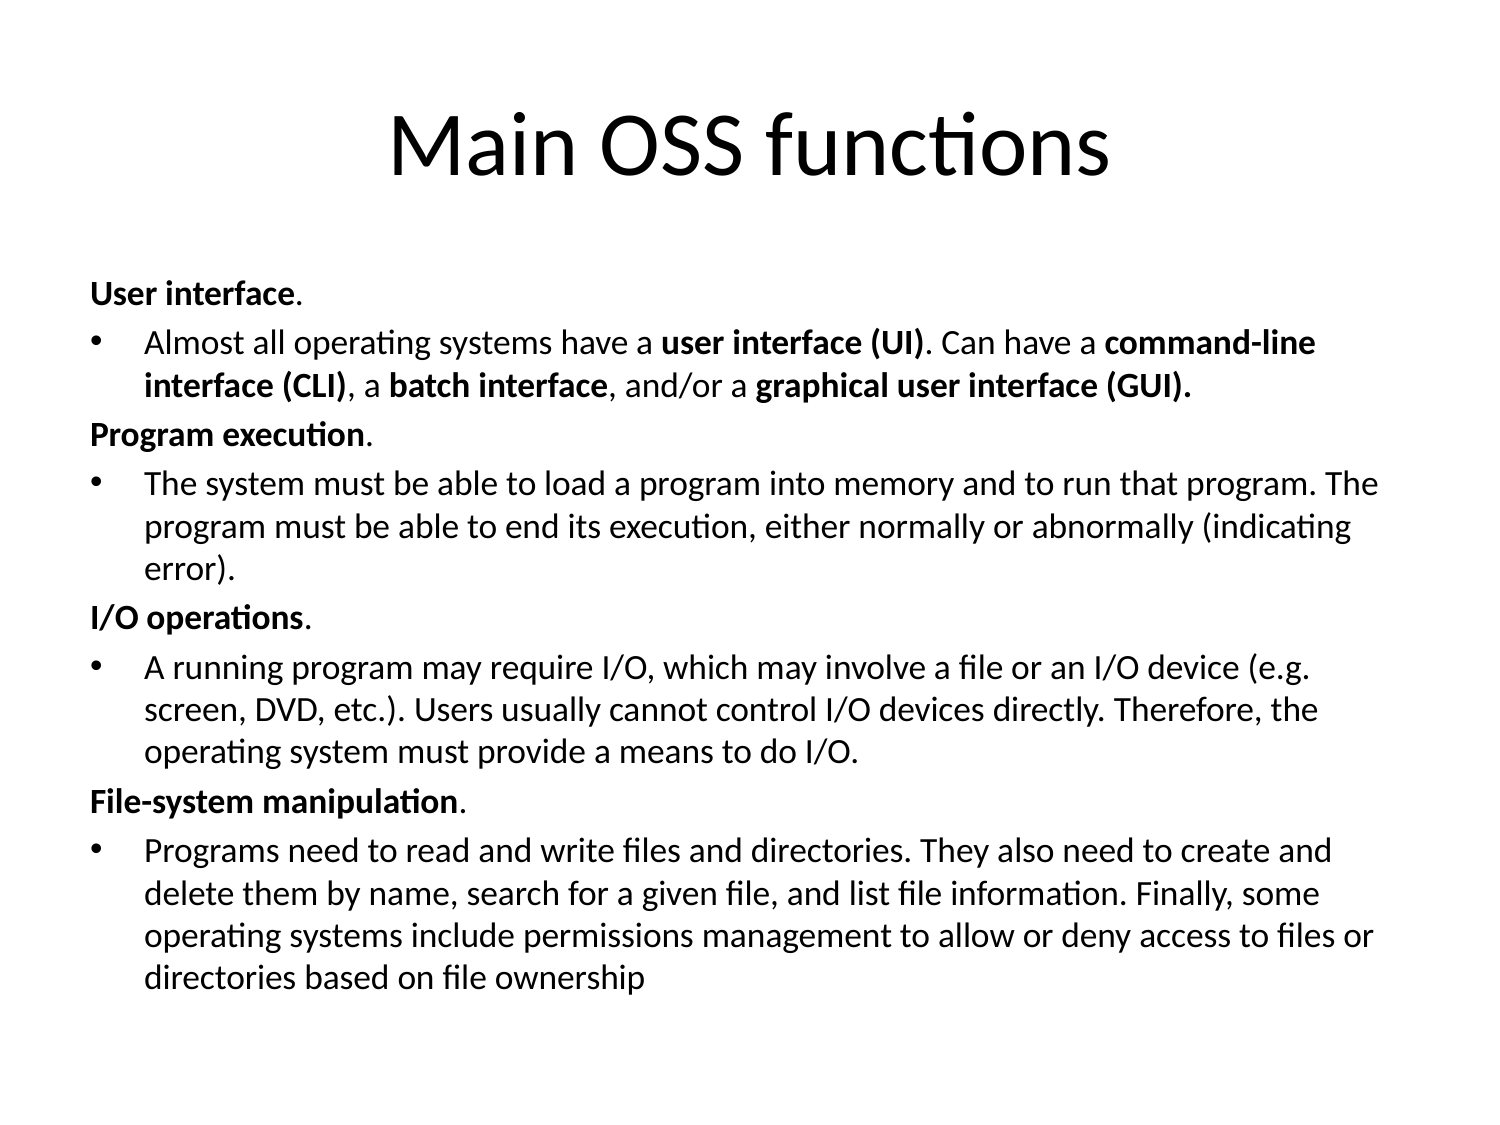

# Main OSS functions
User interface.
Almost all operating systems have a user interface (UI). Can have a command-line interface (CLI), a batch interface, and/or a graphical user interface (GUI).
Program execution.
The system must be able to load a program into memory and to run that program. The program must be able to end its execution, either normally or abnormally (indicating error).
I/O operations.
A running program may require I/O, which may involve a file or an I/O device (e.g. screen, DVD, etc.). Users usually cannot control I/O devices directly. Therefore, the operating system must provide a means to do I/O.
File-system manipulation.
Programs need to read and write files and directories. They also need to create and delete them by name, search for a given file, and list file information. Finally, some operating systems include permissions management to allow or deny access to files or directories based on file ownership